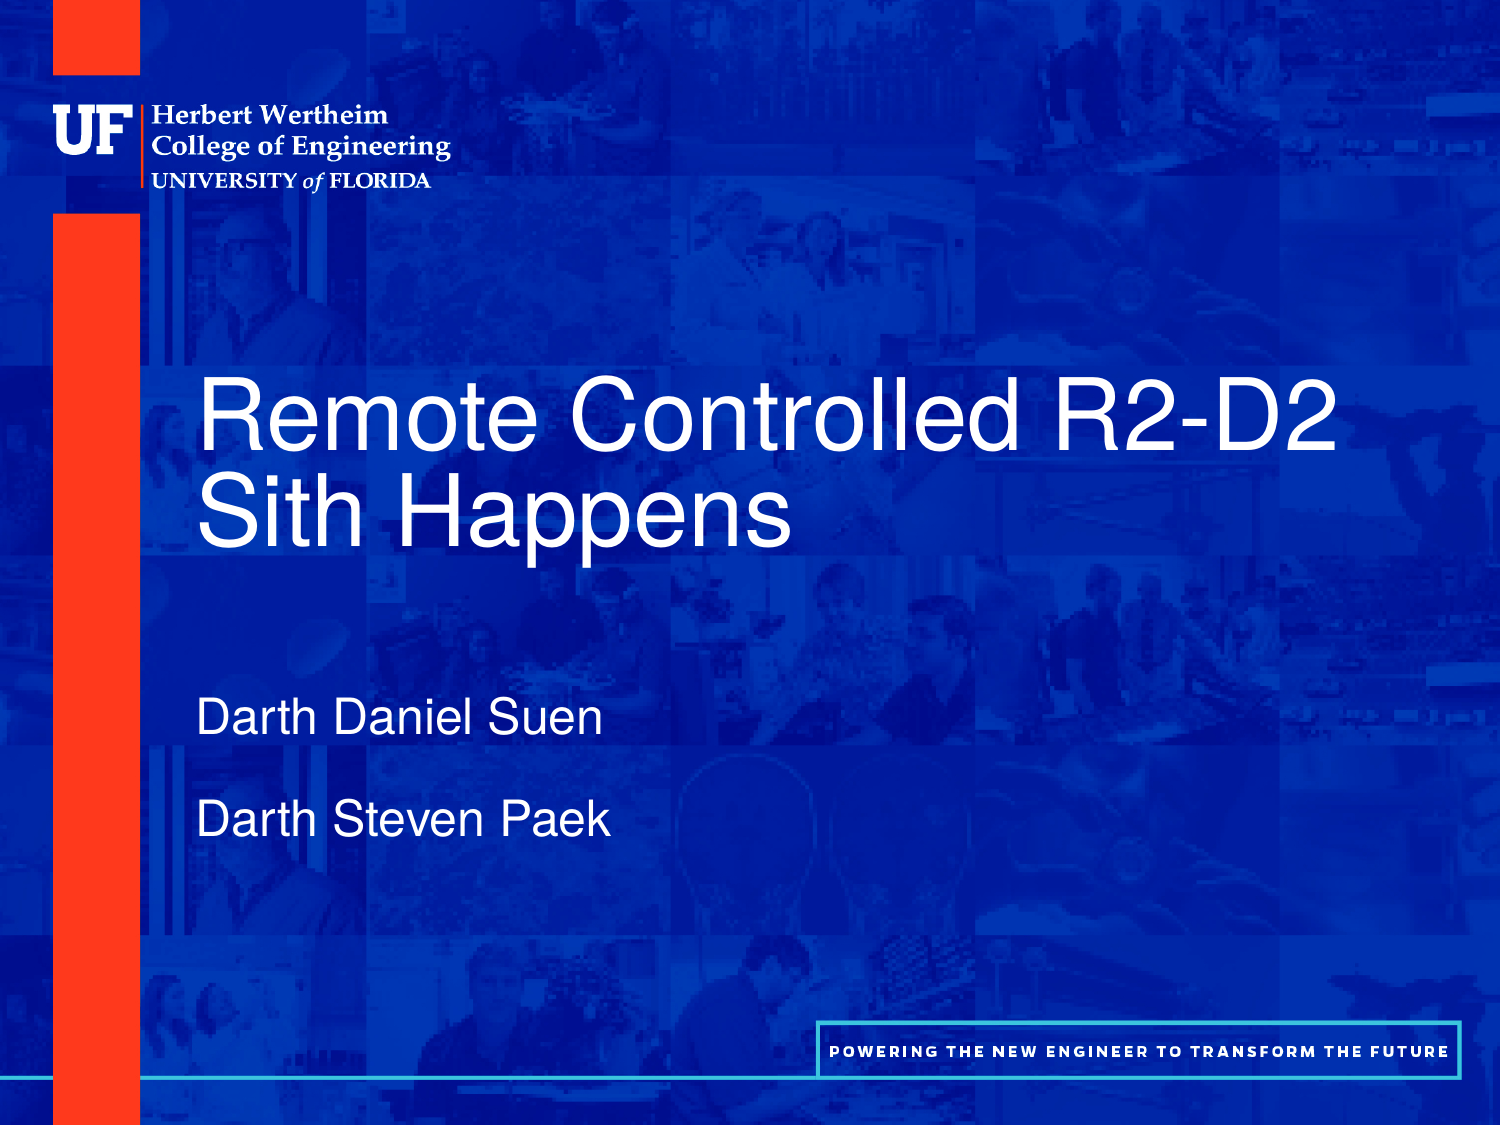

# Remote Controlled R2-D2 Sith Happens
Darth Daniel Suen
Darth Steven Paek